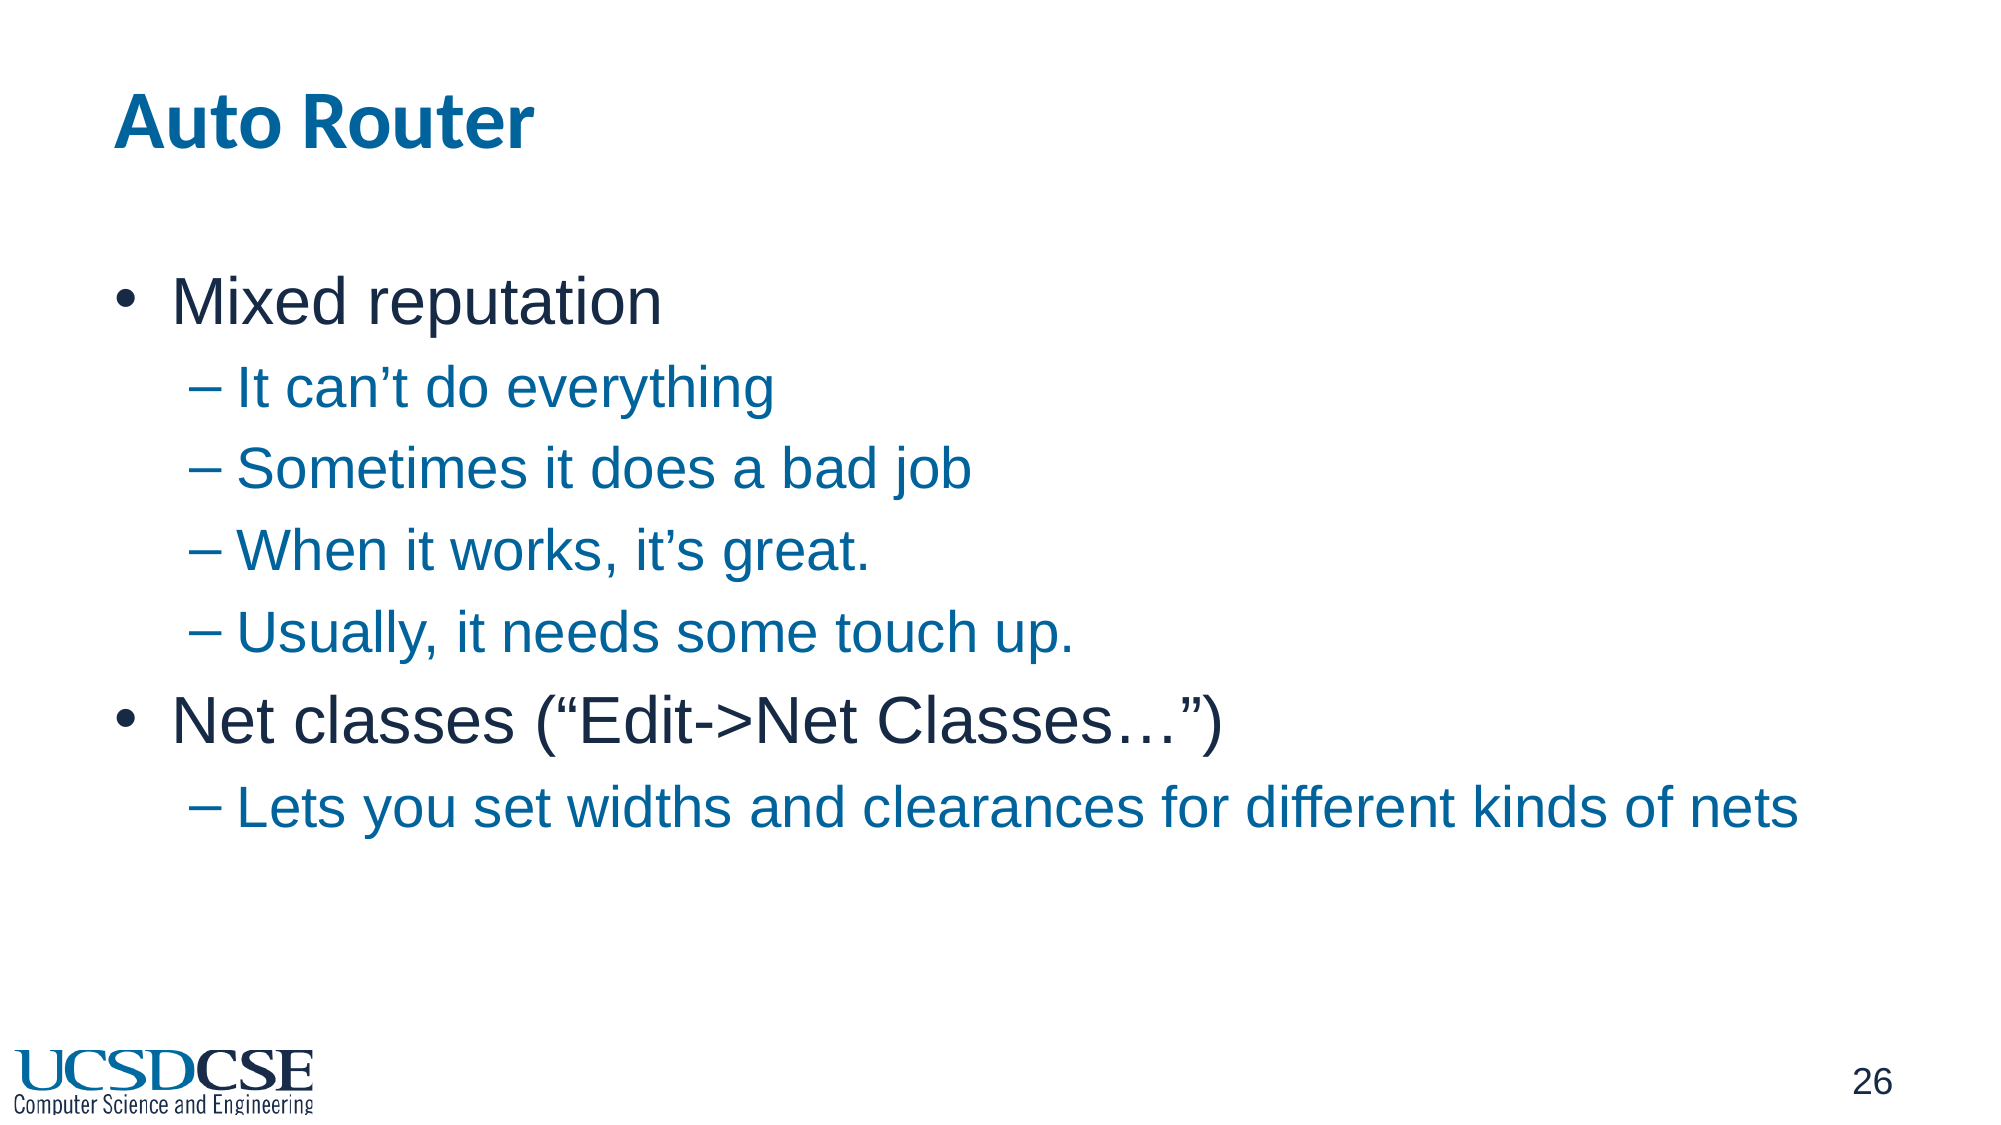

# Auto Router
Mixed reputation
It can’t do everything
Sometimes it does a bad job
When it works, it’s great.
Usually, it needs some touch up.
Net classes (“Edit->Net Classes…”)
Lets you set widths and clearances for different kinds of nets